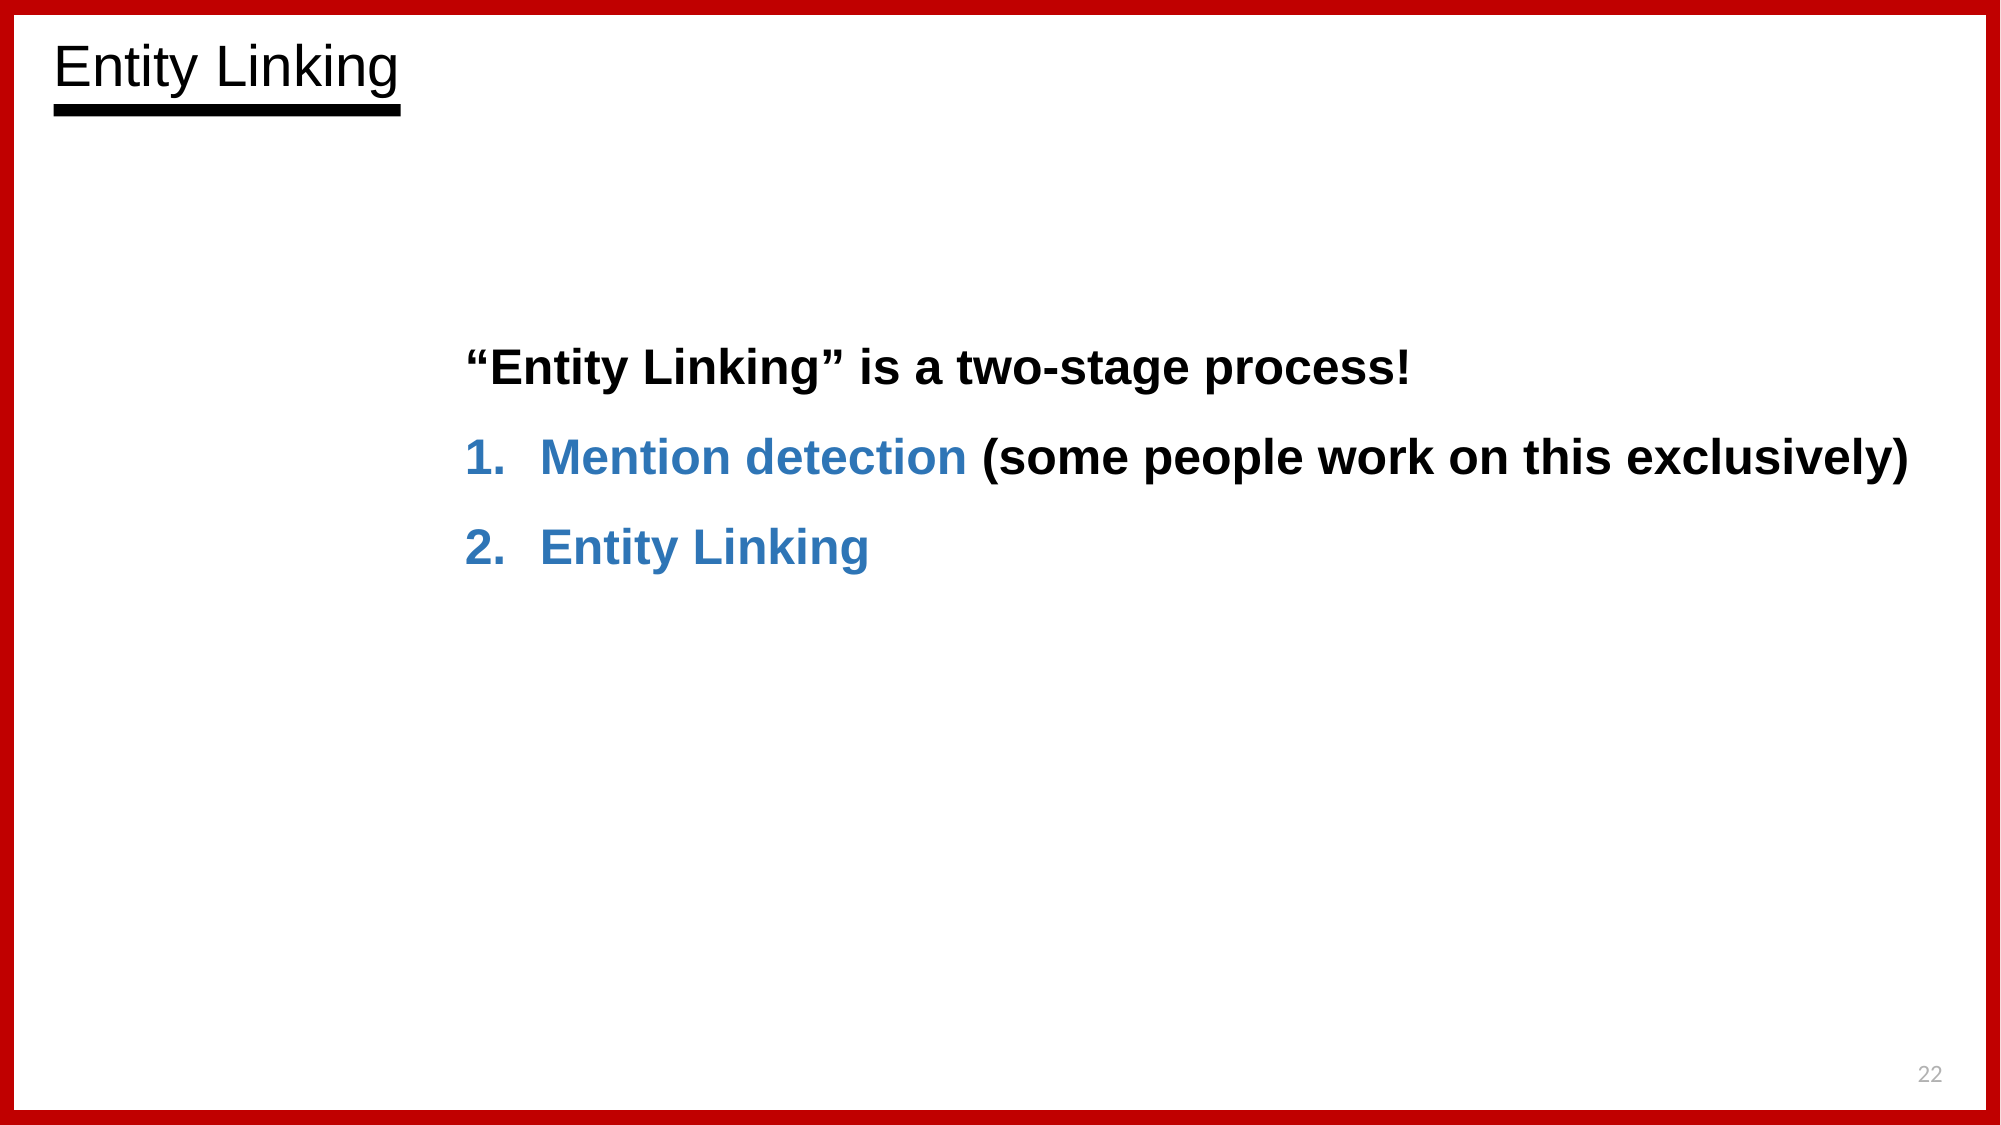

Entity Linking

“Entity Linking” is a two-stage process!
Mention detection (some people work on this exclusively)
Entity Linking
22